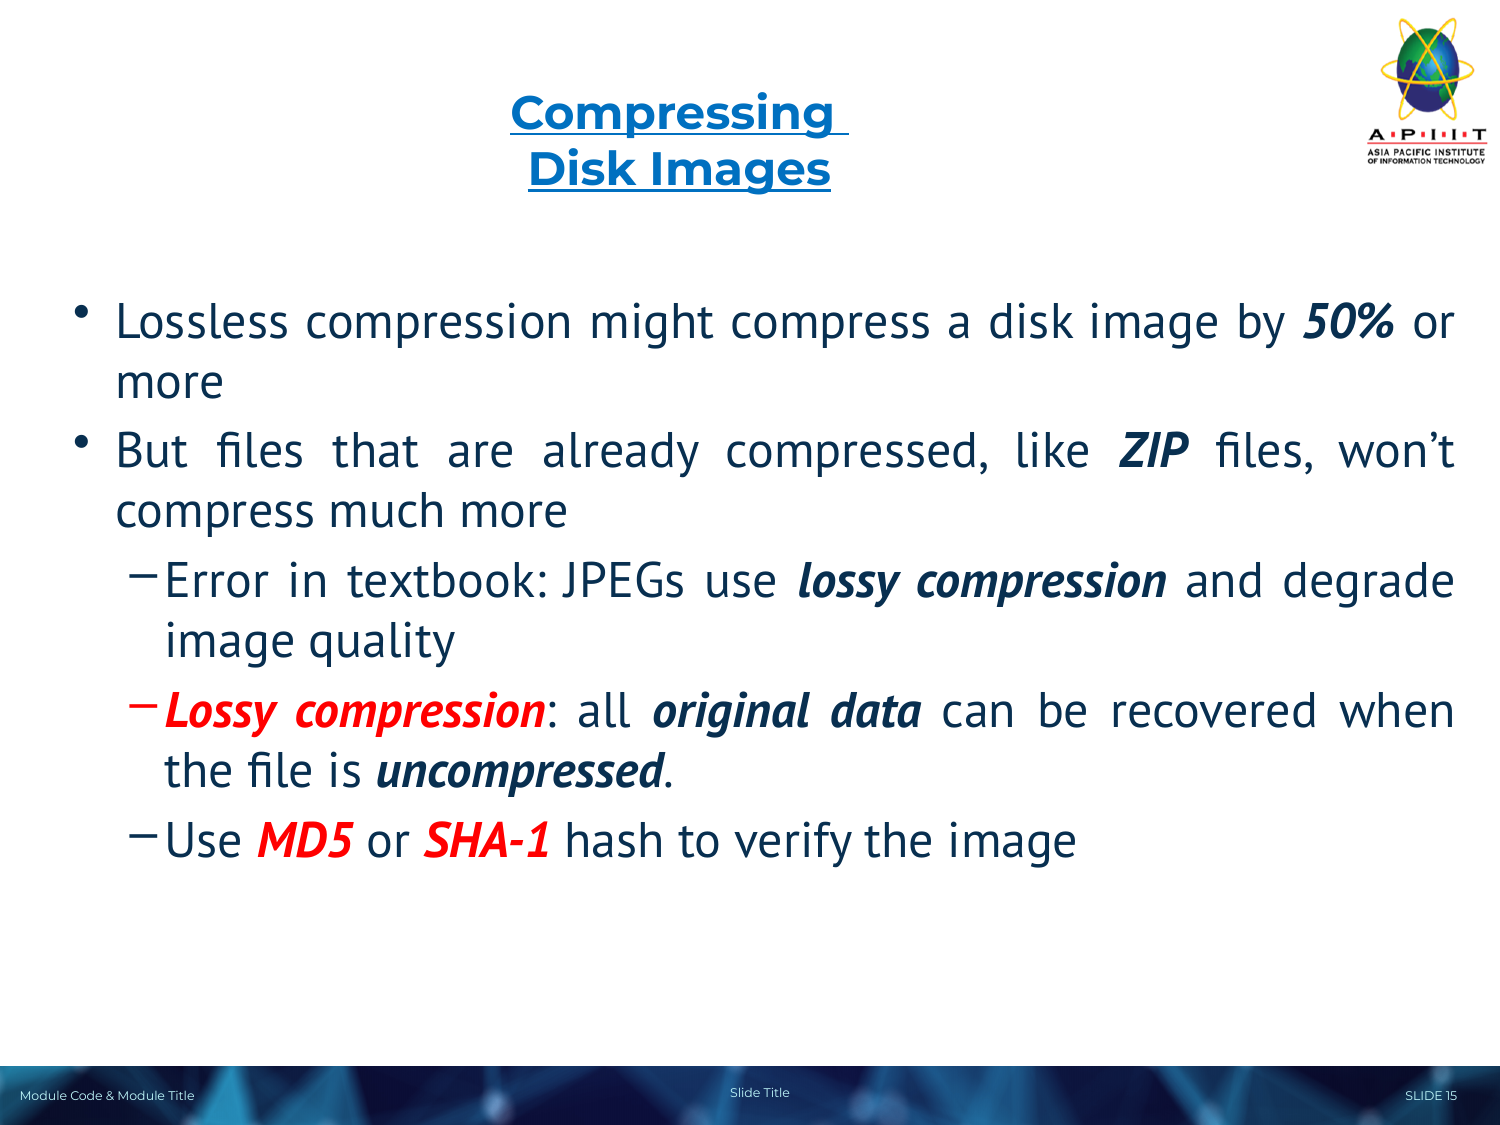

# Compressing Disk Images
Lossless compression might compress a disk image by 50% or more
But files that are already compressed, like ZIP files, won’t compress much more
Error in textbook: JPEGs use lossy compression and degrade image quality
Lossy compression: all original data can be recovered when the file is uncompressed.
Use MD5 or SHA-1 hash to verify the image